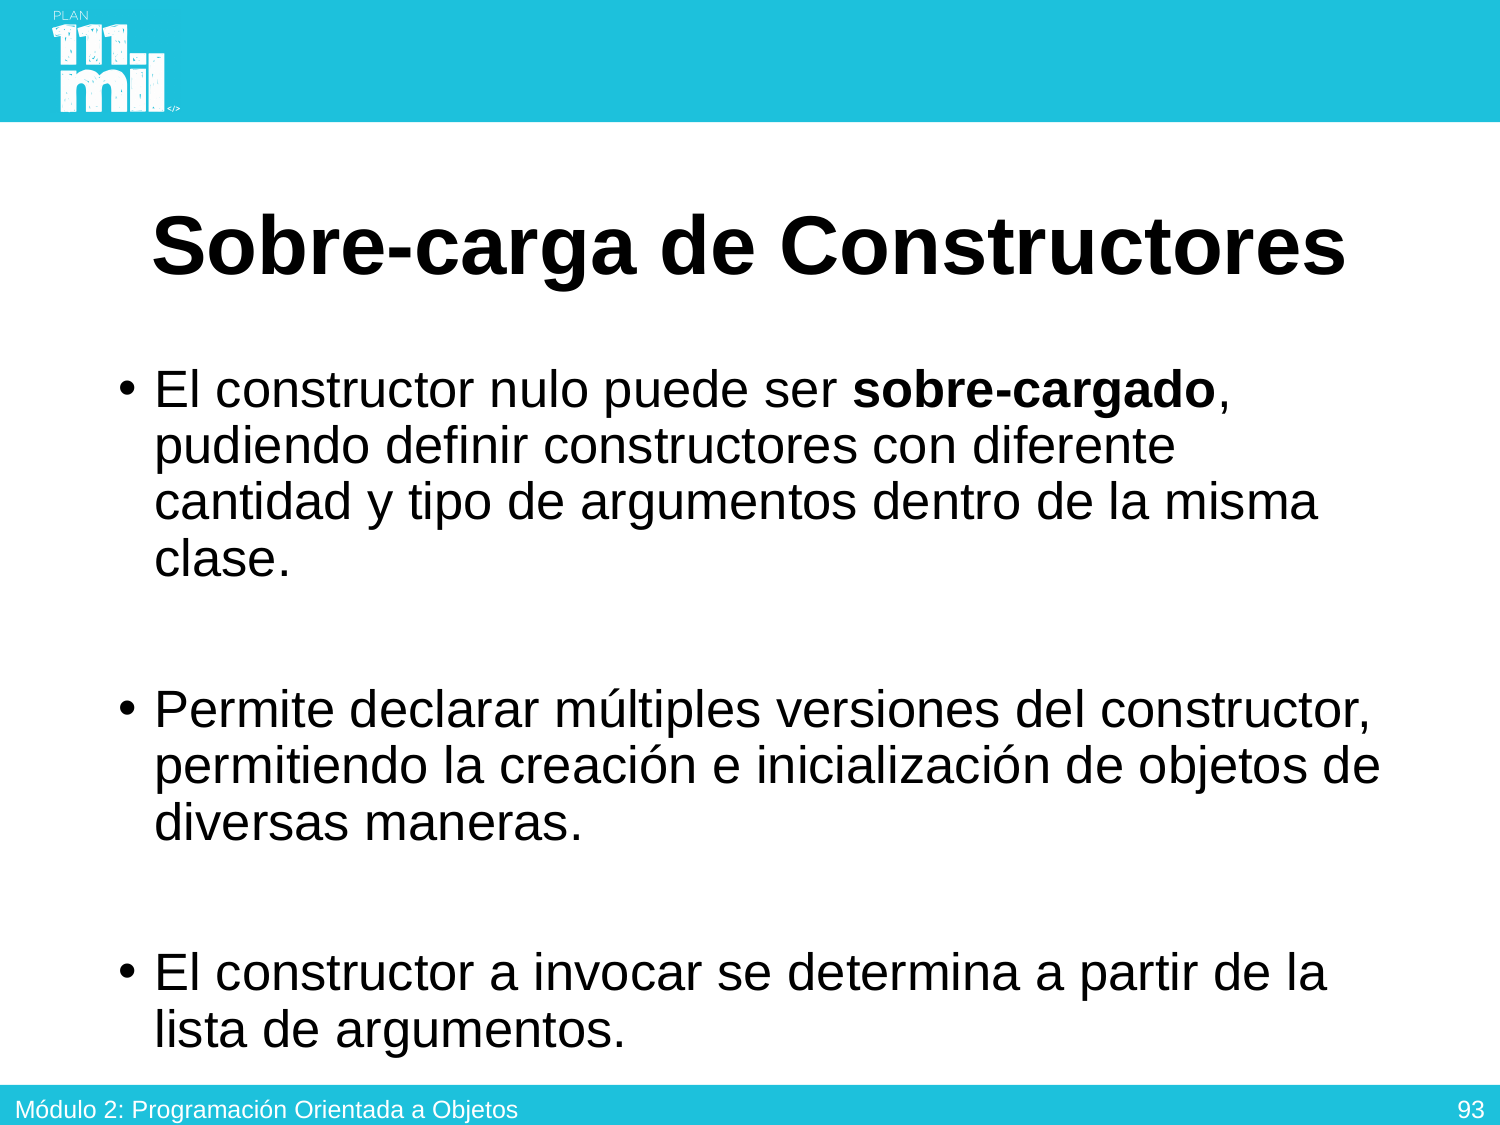

# Sobre-carga de Constructores
El constructor nulo puede ser sobre-cargado, pudiendo definir constructores con diferente cantidad y tipo de argumentos dentro de la misma clase.

Permite declarar múltiples versiones del constructor, permitiendo la creación e inicialización de objetos de diversas maneras.

El constructor a invocar se determina a partir de la lista de argumentos.

93
Módulo 2: Programación Orientada a Objetos